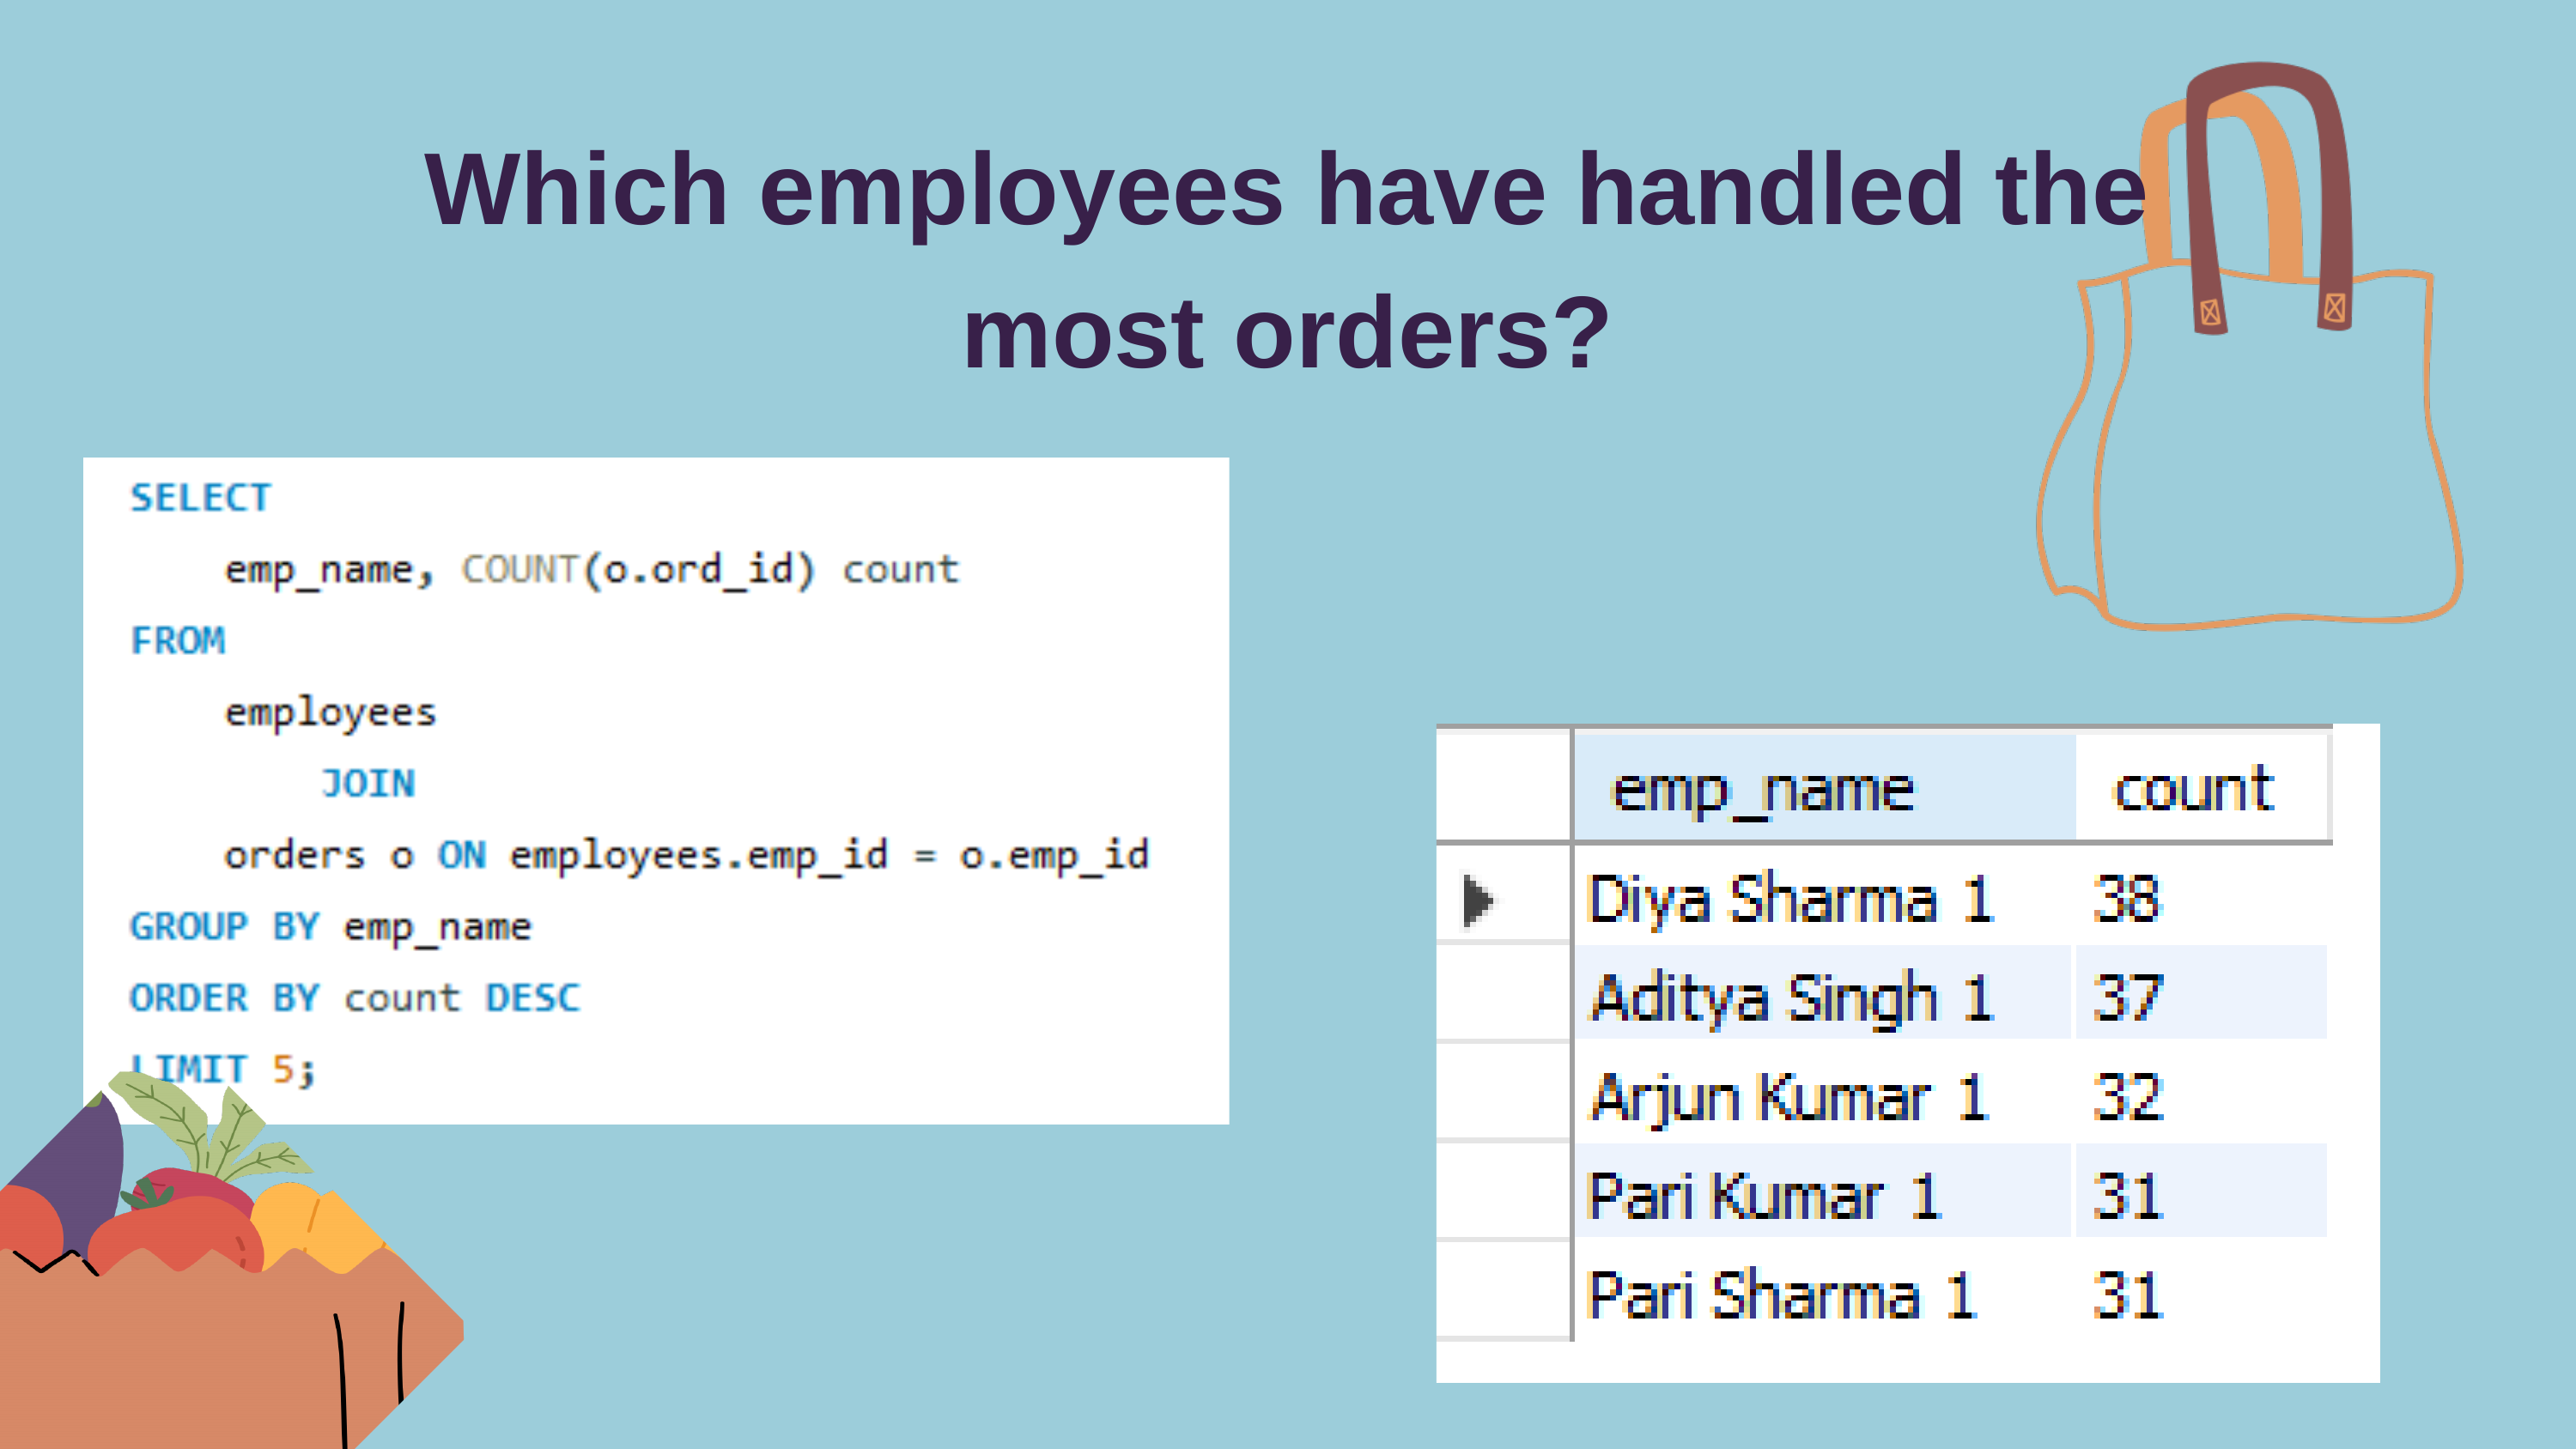

Which employees have handled the most orders?